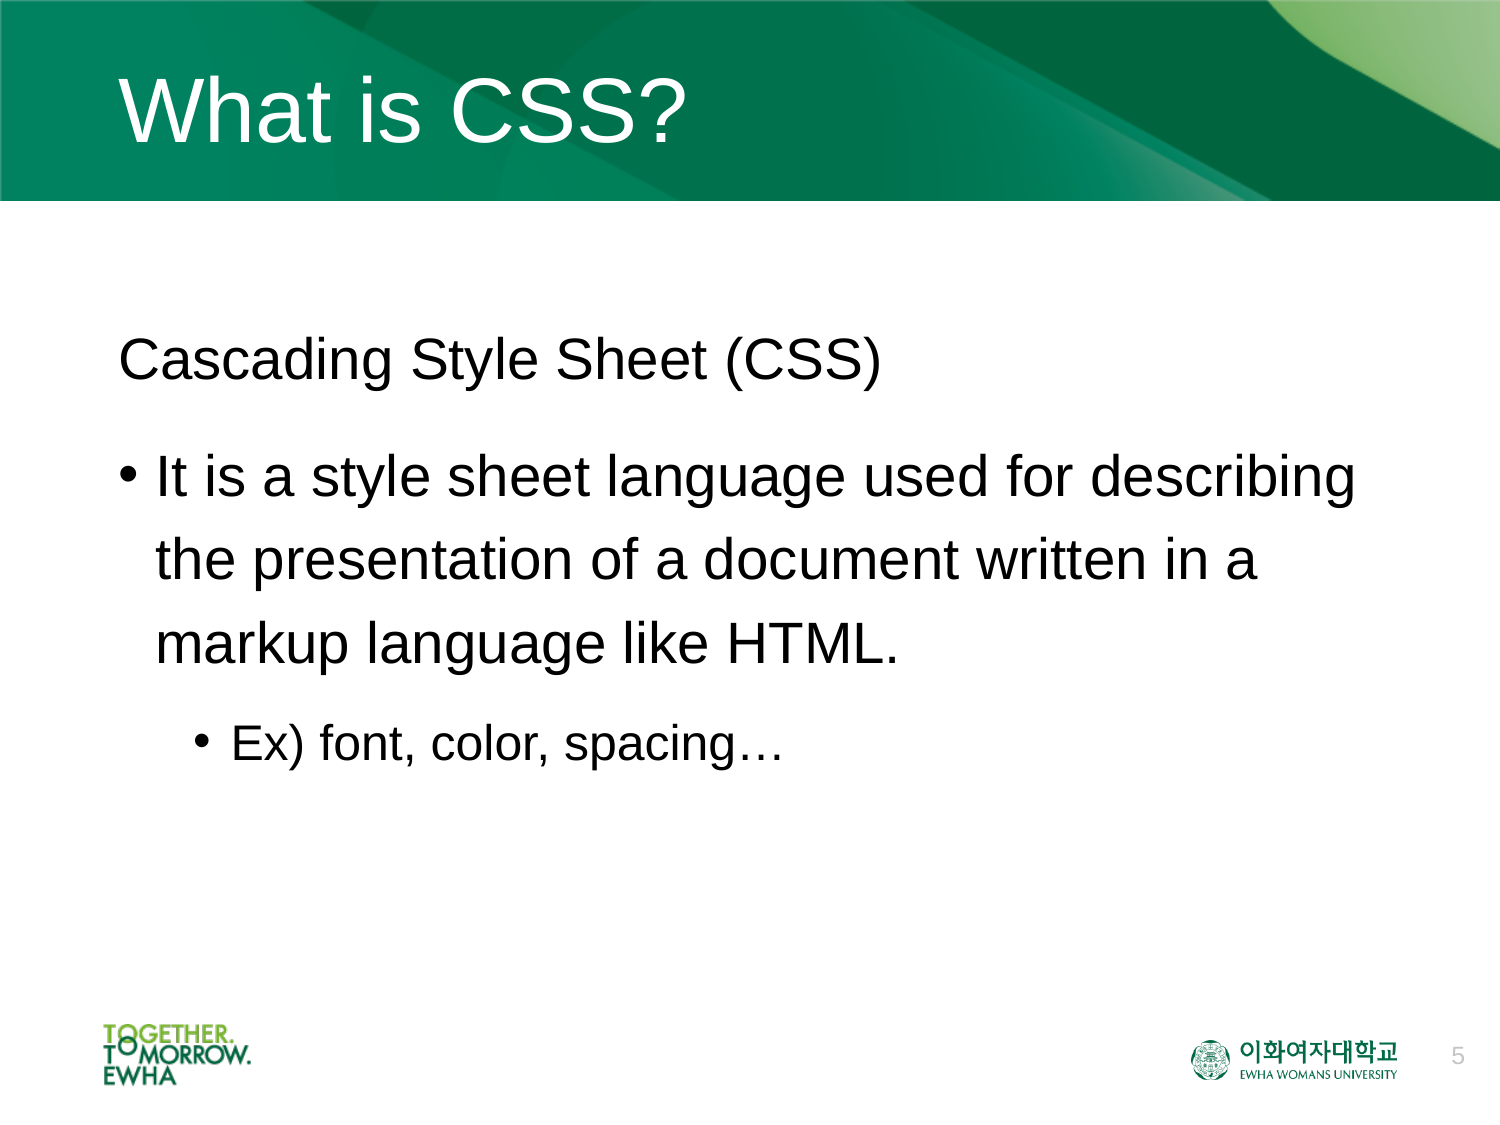

# What is CSS?
Cascading Style Sheet (CSS)
It is a style sheet language used for describing the presentation of a document written in a markup language like HTML.
Ex) font, color, spacing…
5